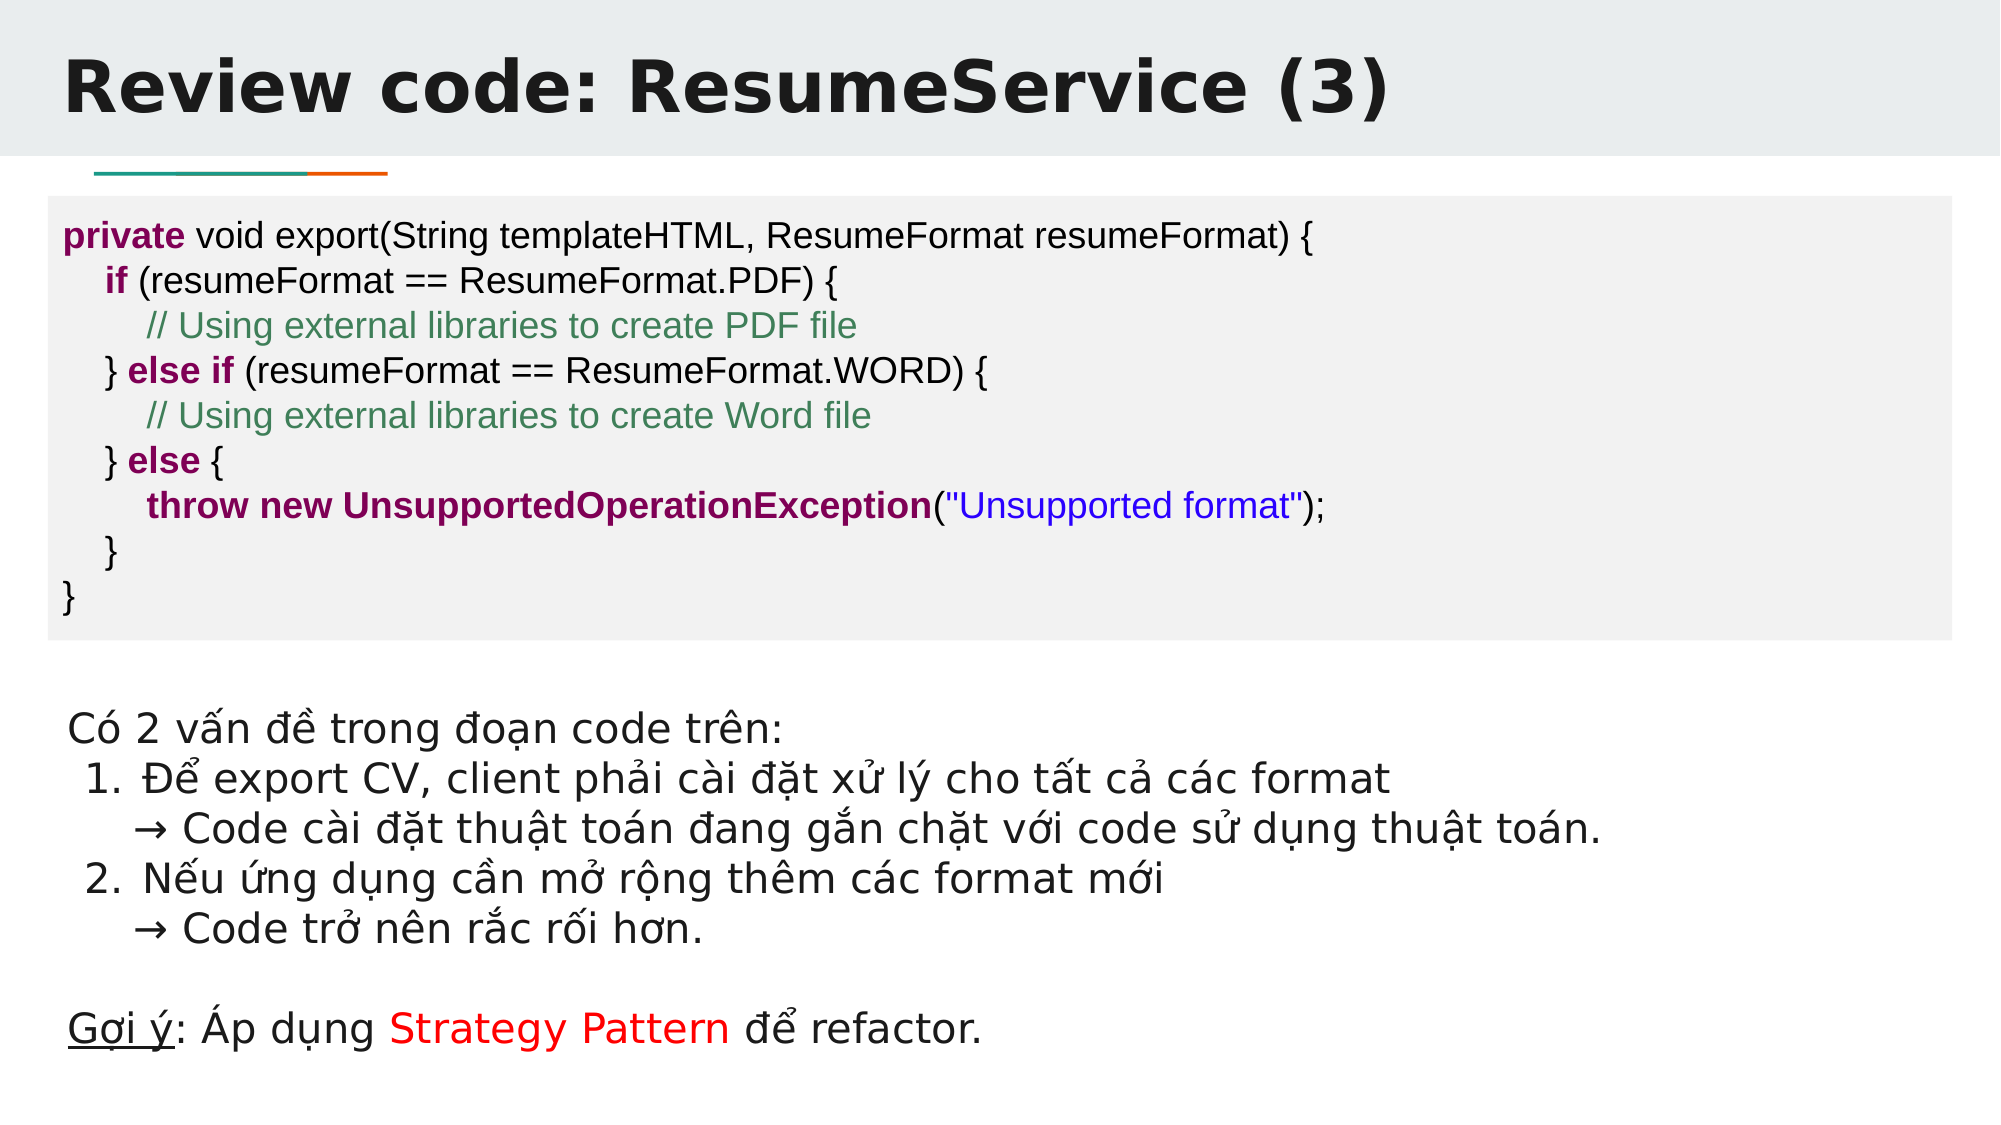

# Review code: ResumeService (3)
private void export(String templateHTML, ResumeFormat resumeFormat) {
    if (resumeFormat == ResumeFormat.PDF) {
        // Using external libraries to create PDF file
    } else if (resumeFormat == ResumeFormat.WORD) {
        // Using external libraries to create Word file
    } else {
        throw new UnsupportedOperationException("Unsupported format");
    }
}
Có 2 vấn đề trong đoạn code trên:
Để export CV, client phải cài đặt xử lý cho tất cả các format
     → Code cài đặt thuật toán đang gắn chặt với code sử dụng thuật toán.
Nếu ứng dụng cần mở rộng thêm các format mới
     → Code trở nên rắc rối hơn.

Gợi ý: Áp dụng Strategy Pattern để refactor.